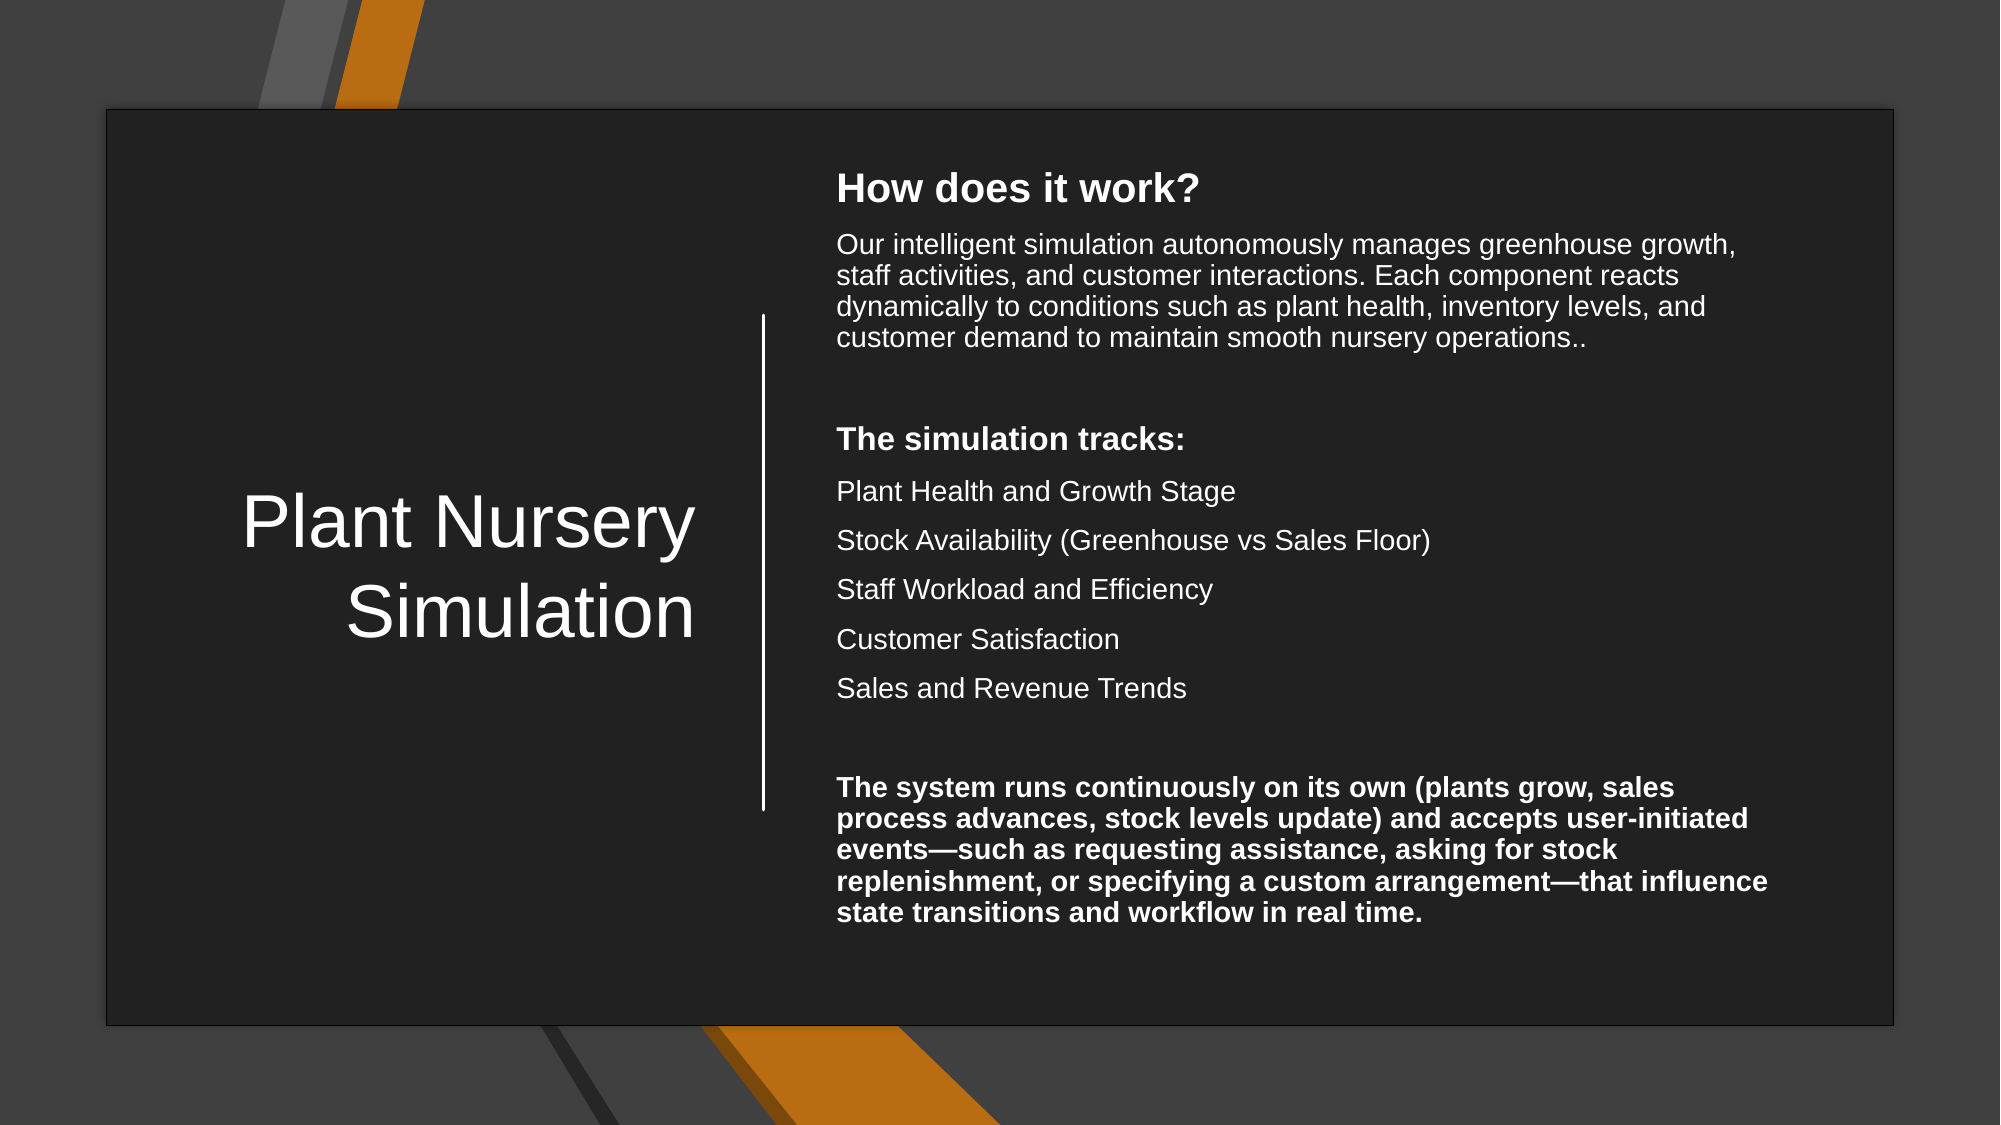

How does it work?
Our intelligent simulation autonomously manages greenhouse growth, staff activities, and customer interactions. Each component reacts dynamically to conditions such as plant health, inventory levels, and customer demand to maintain smooth nursery operations..

The simulation tracks:
Plant Health and Growth Stage
Stock Availability (Greenhouse vs Sales Floor)
Staff Workload and Efficiency
Customer Satisfaction
Sales and Revenue Trends

The system runs continuously on its own (plants grow, sales process advances, stock levels update) and accepts user-initiated events—such as requesting assistance, asking for stock replenishment, or specifying a custom arrangement—that influence state transitions and workflow in real time.
# Plant Nursery Simulation